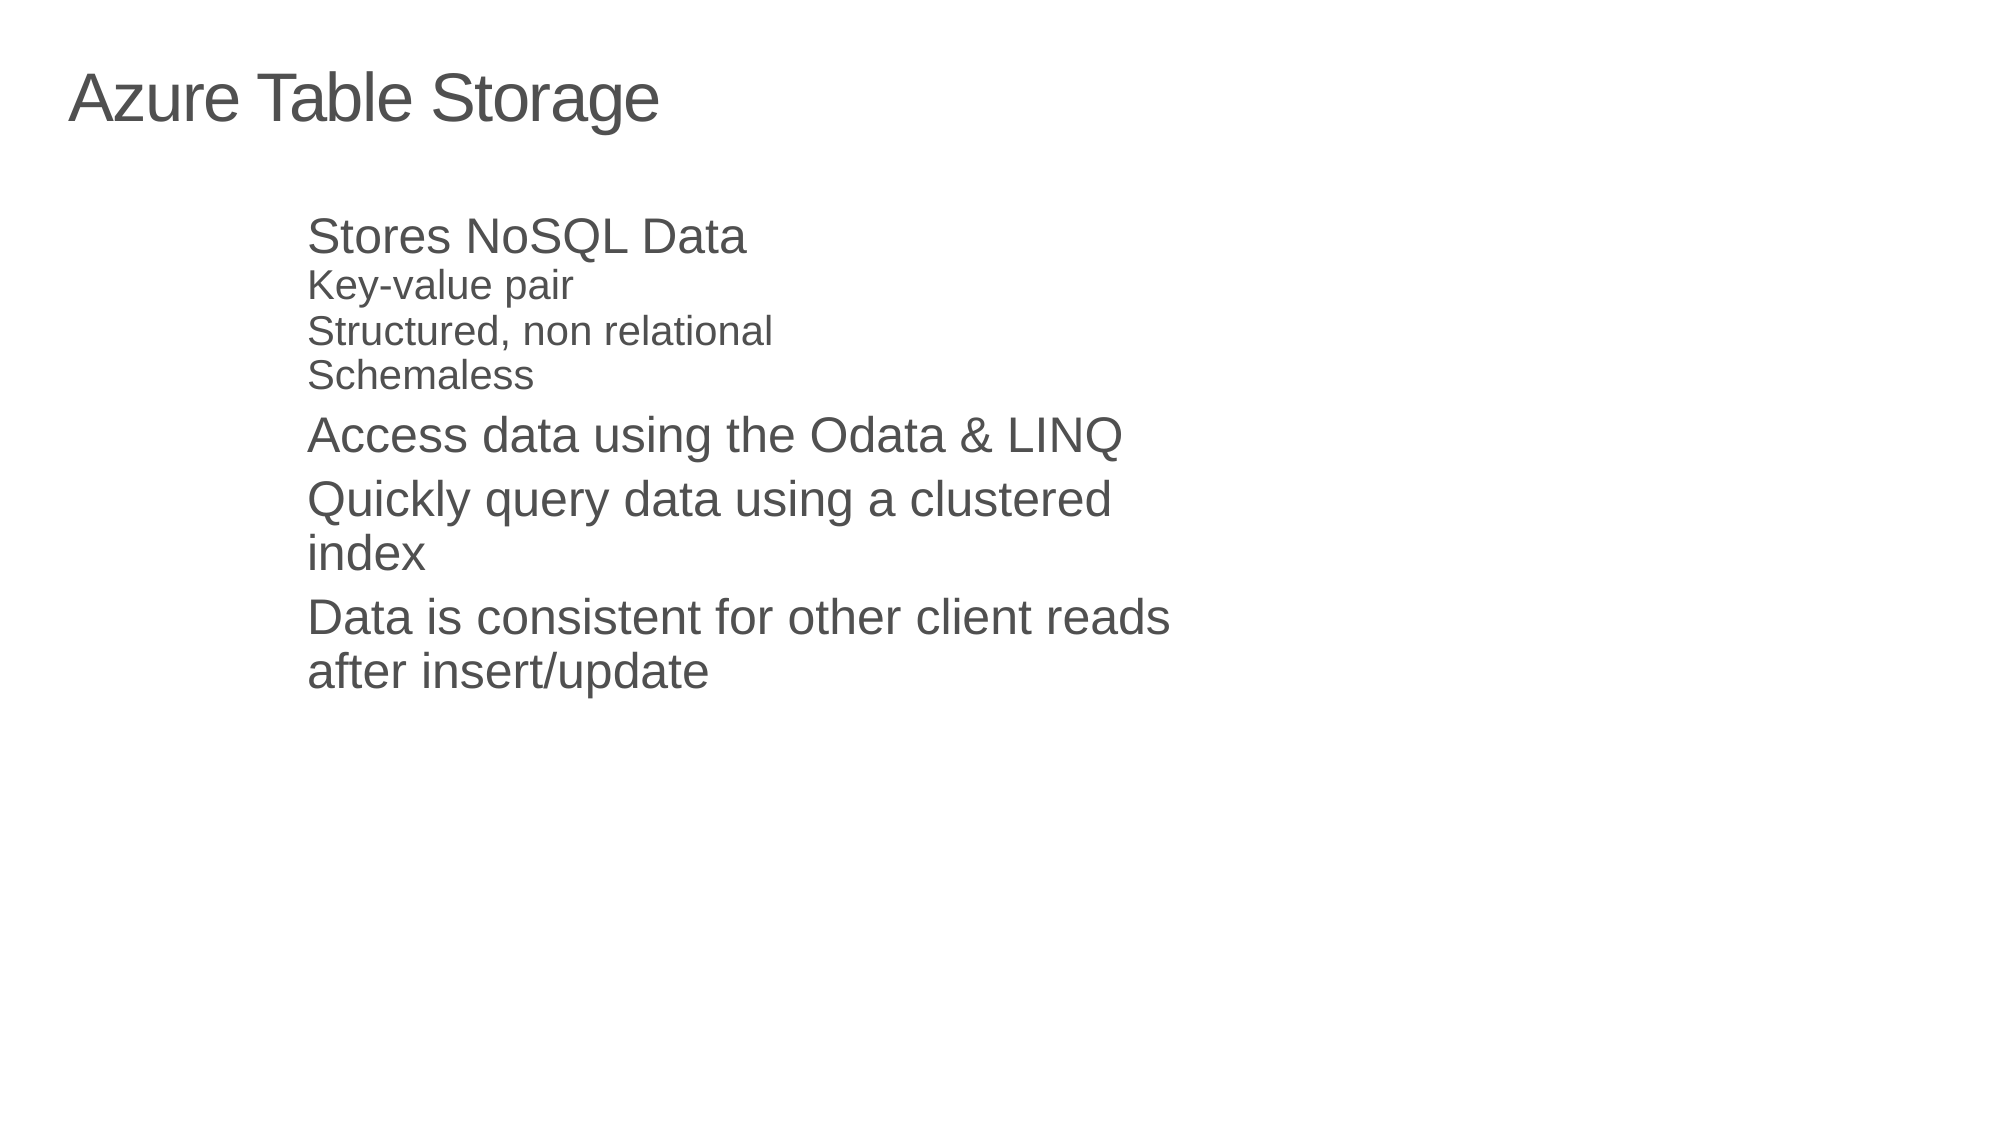

# Azure Table Storage
Stores NoSQL Data
Key-value pair
Structured, non relational
Schemaless
Access data using the Odata & LINQ
Quickly query data using a clustered
index
Data is consistent for other client reads
after insert/update